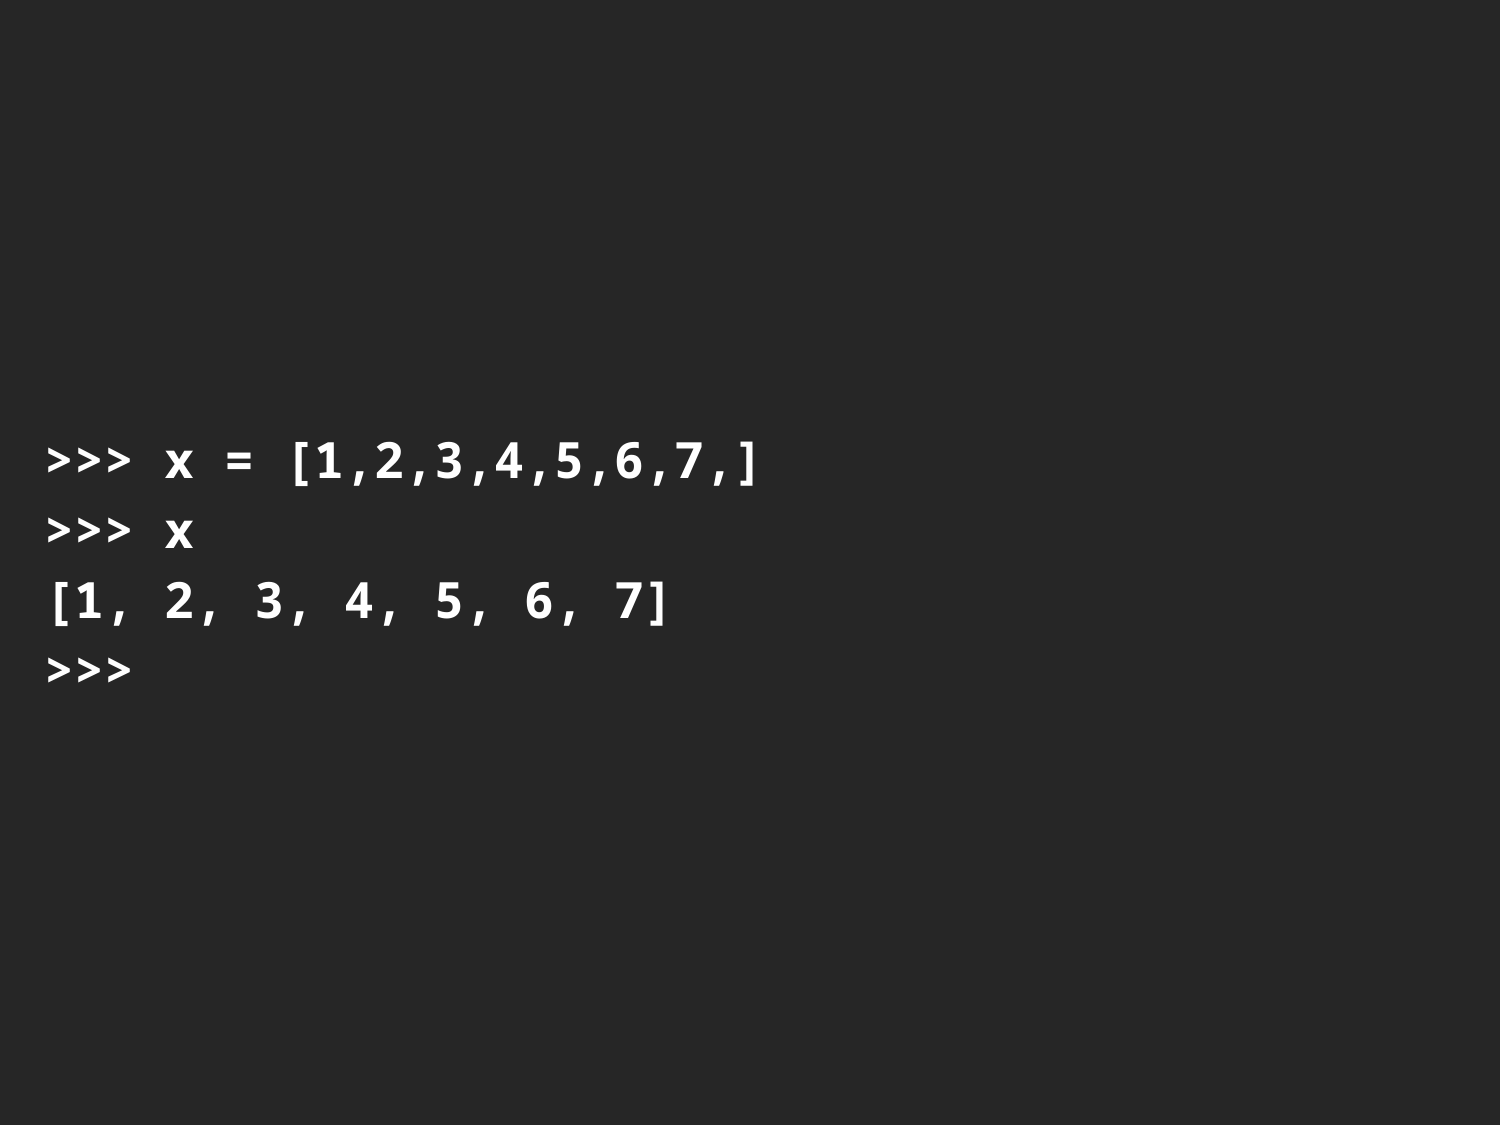

>>> x = [1,2,3,4,5,6,7,]
>>> x
[1, 2, 3, 4, 5, 6, 7]
>>>